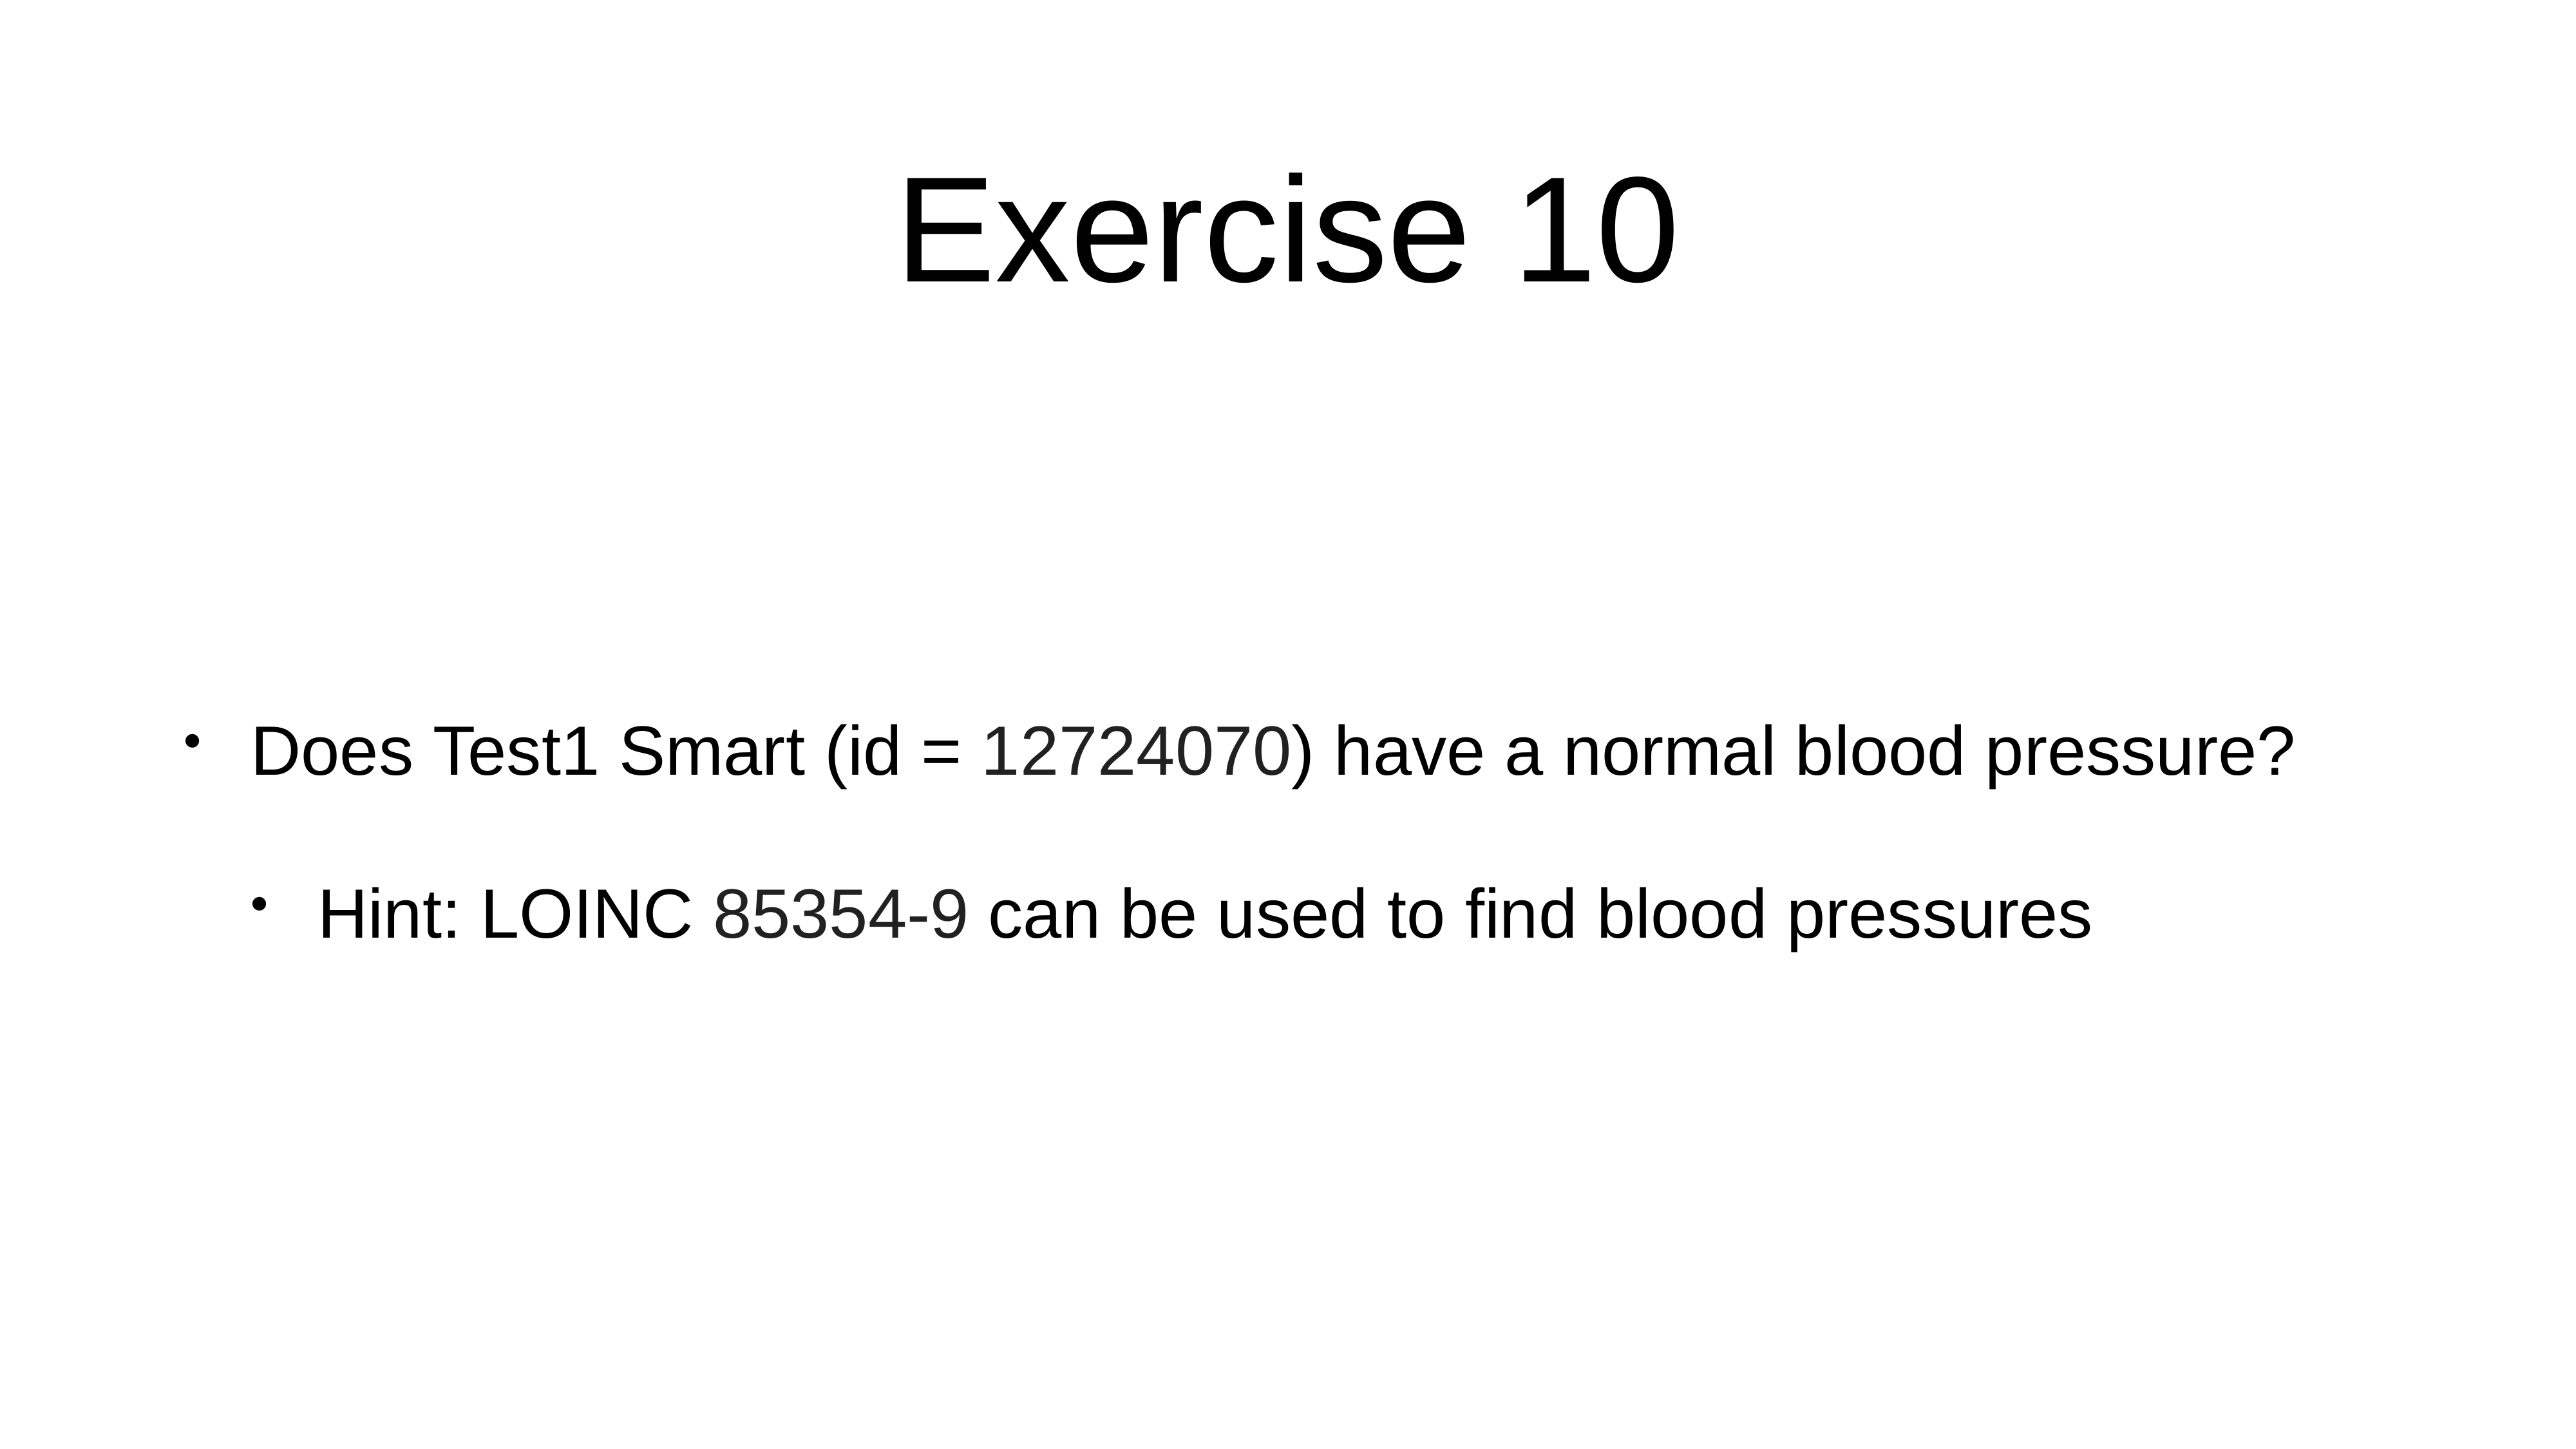

# Exercise 10
Does Test1 Smart (id = 12724070) have a normal blood pressure?
Hint: LOINC 85354-9 can be used to find blood pressures